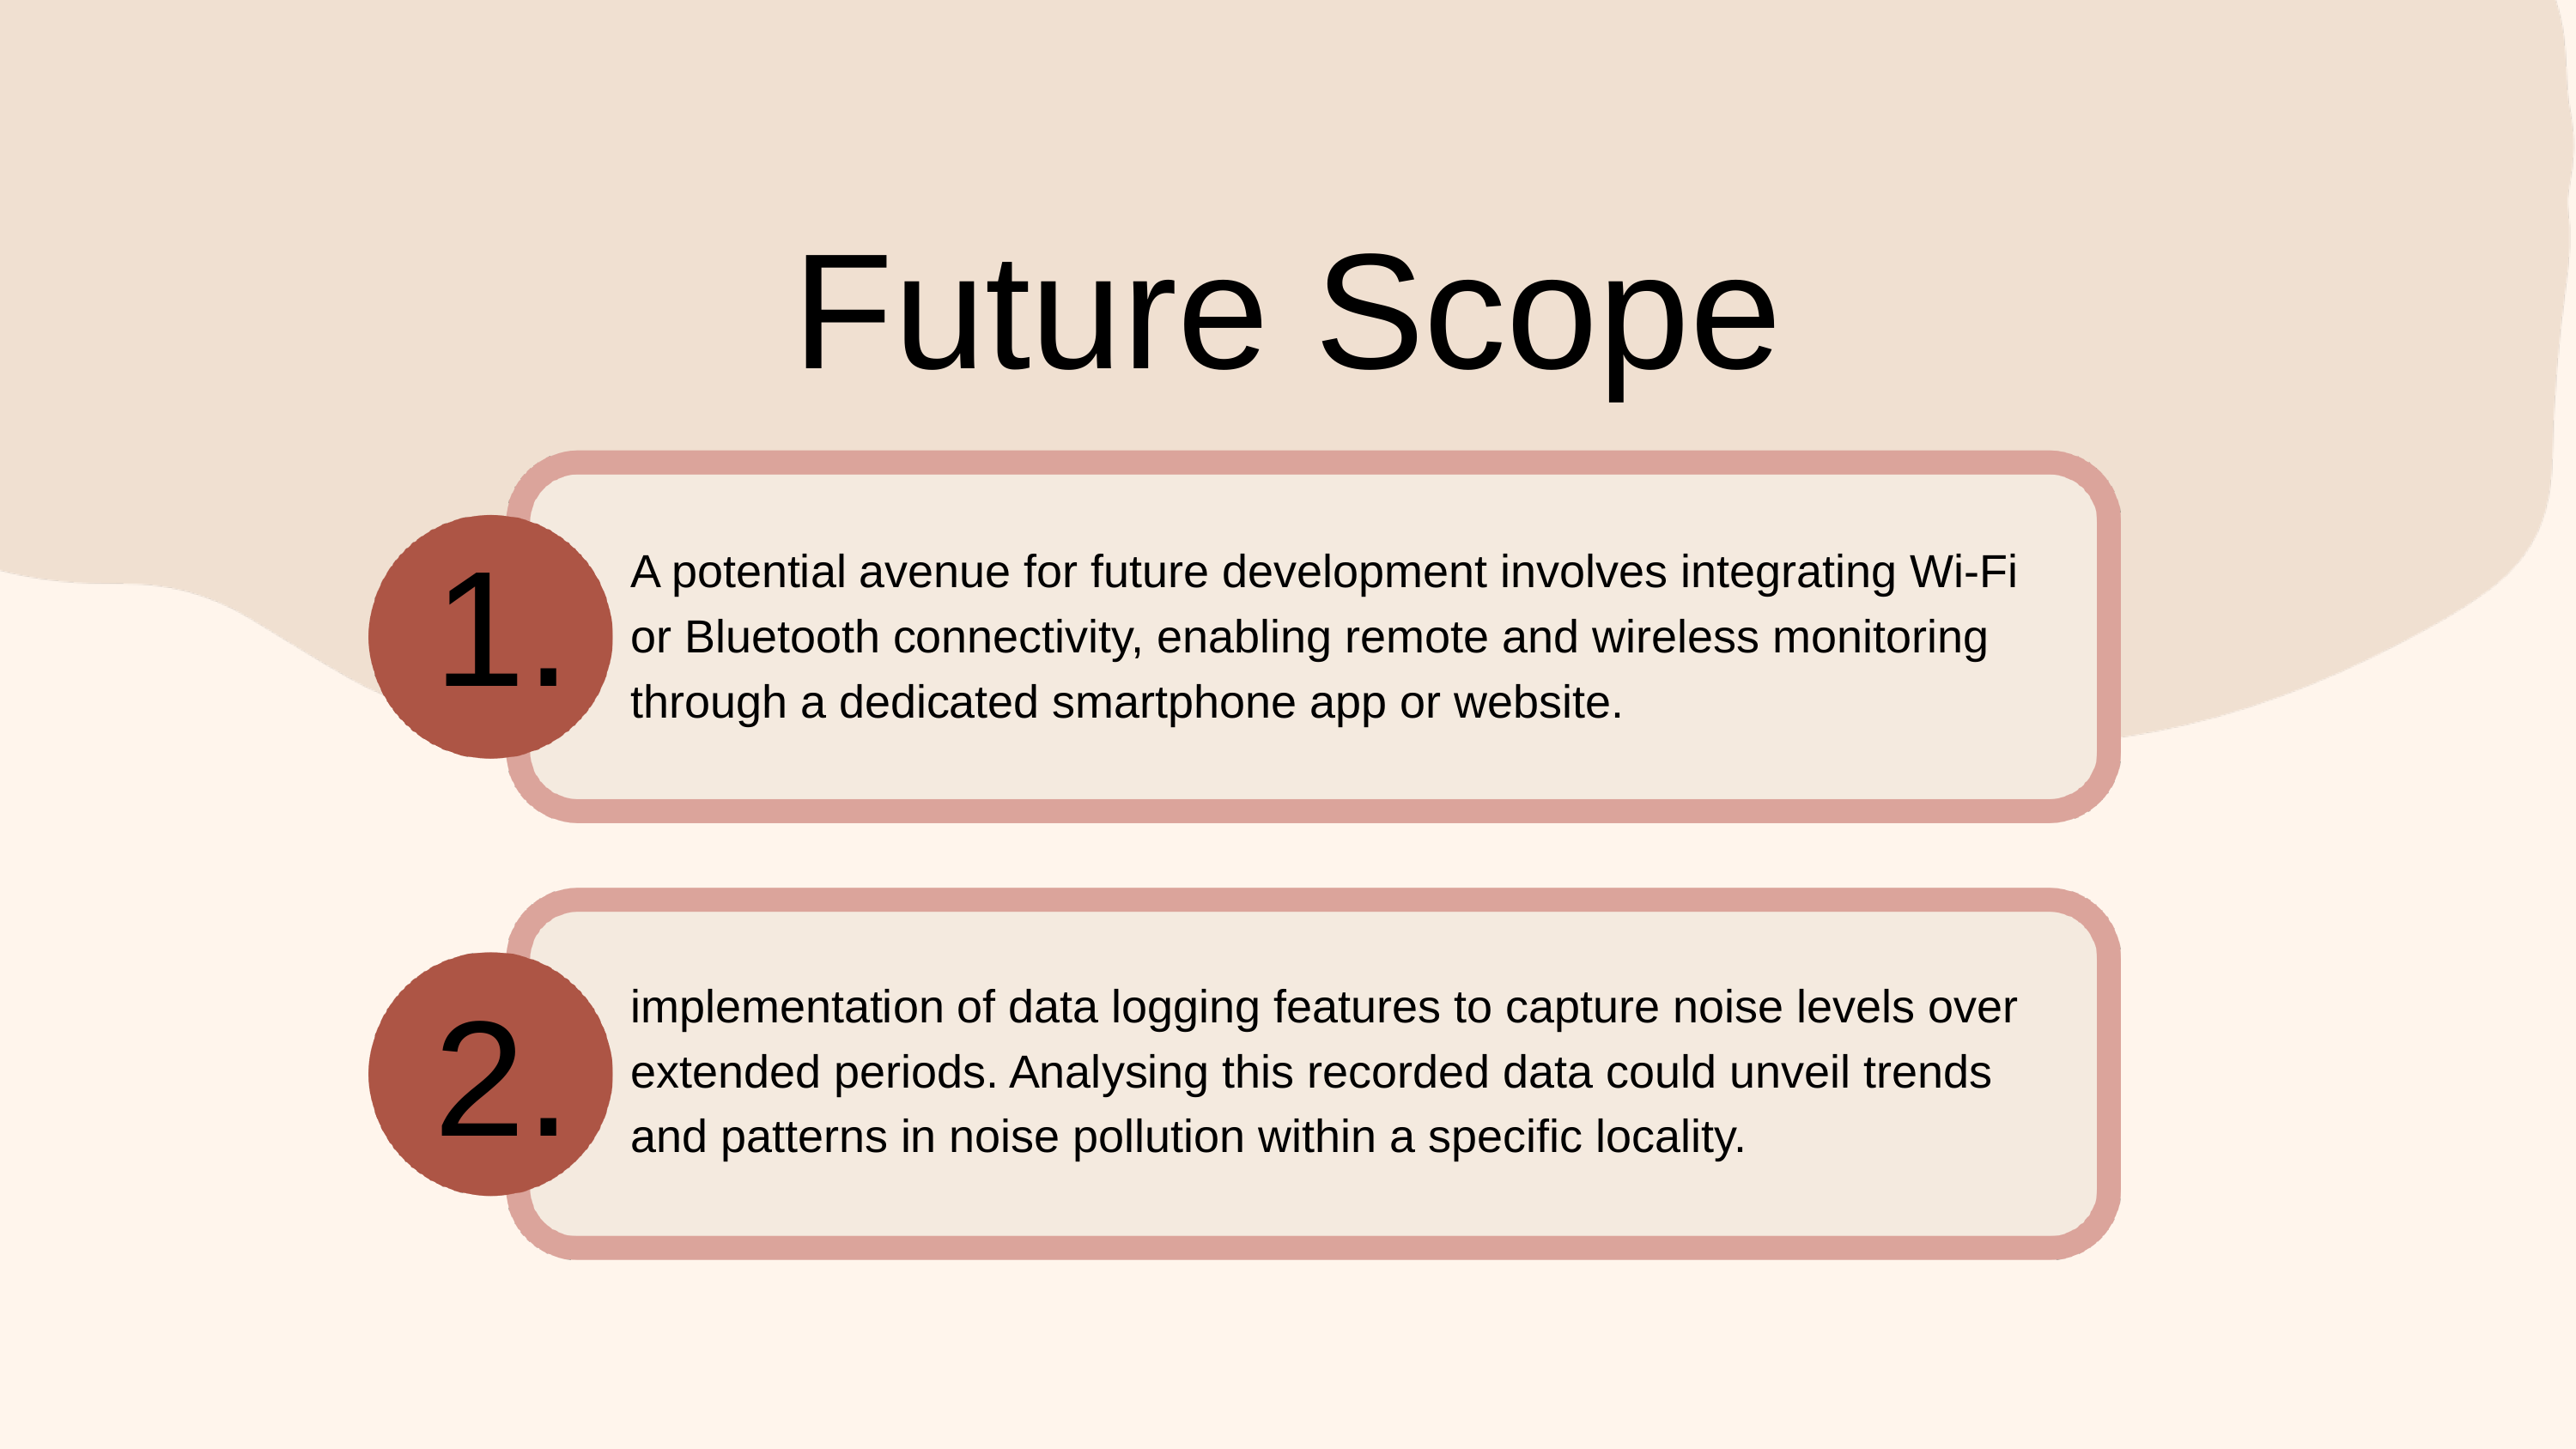

Future Scope

1.
A potential avenue for future development involves integrating Wi-Fi or Bluetooth connectivity, enabling remote and wireless monitoring through a dedicated smartphone app or website.
2.
implementation of data logging features to capture noise levels over extended periods. Analysing this recorded data could unveil trends and patterns in noise pollution within a specific locality.